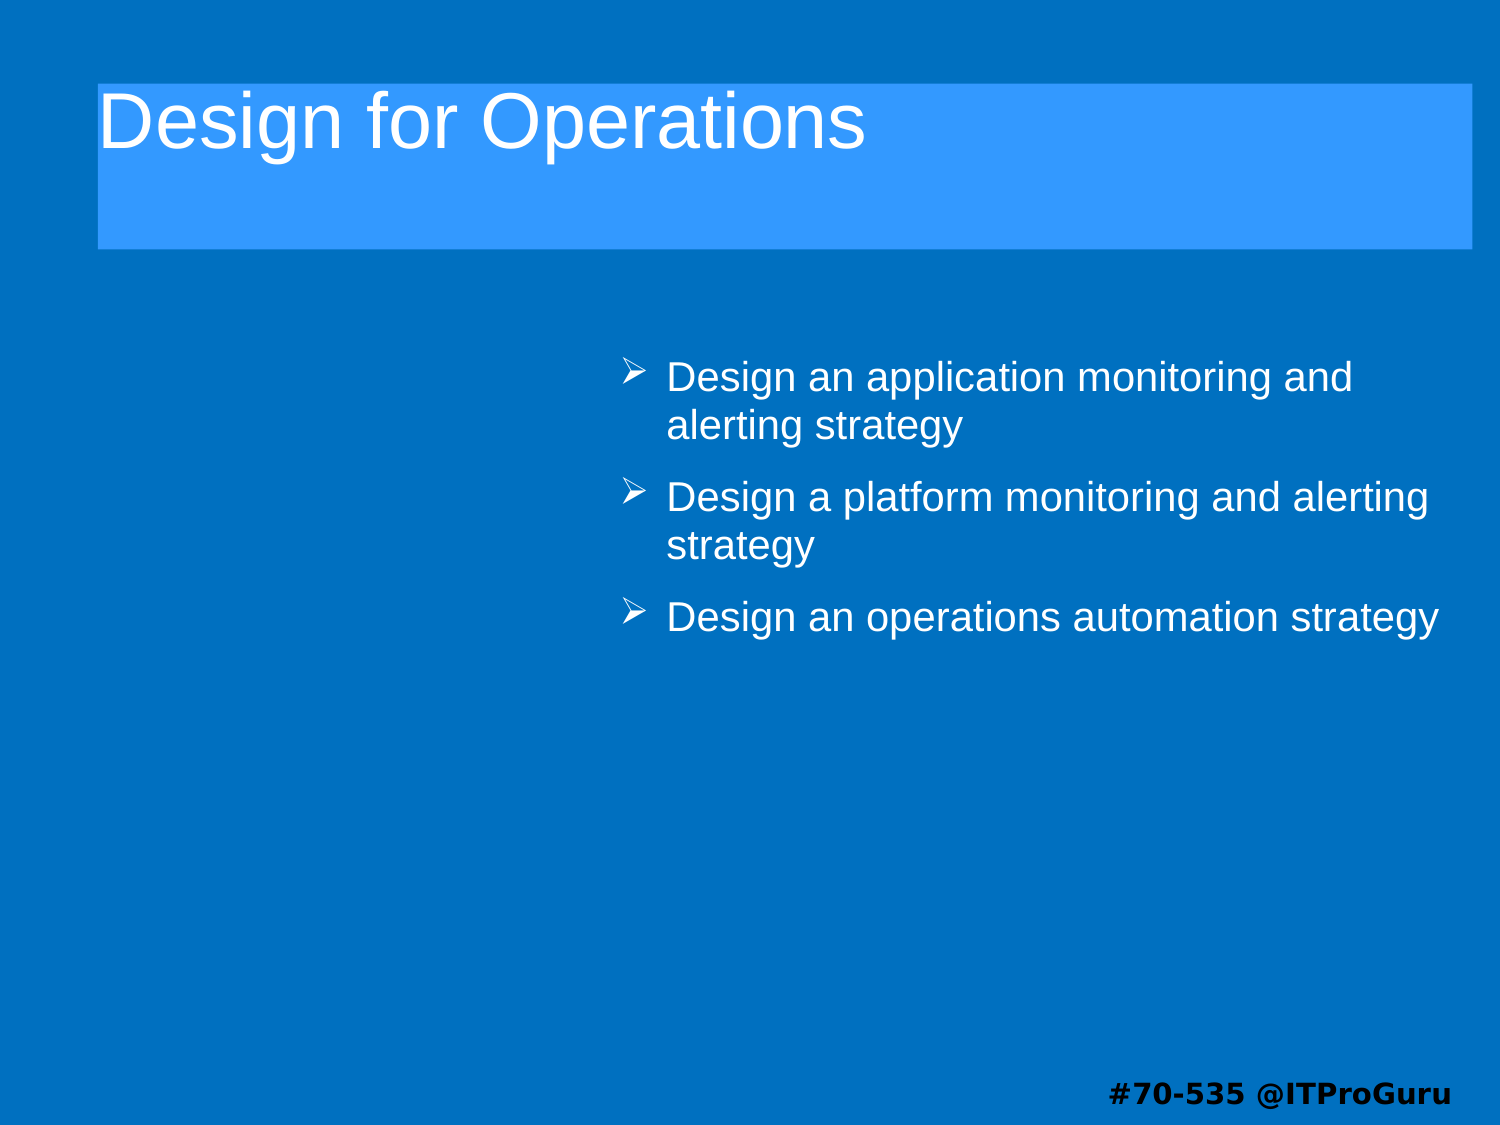

# Design for Operations
Design an application monitoring and alerting strategy
Design a platform monitoring and alerting strategy
Design an operations automation strategy